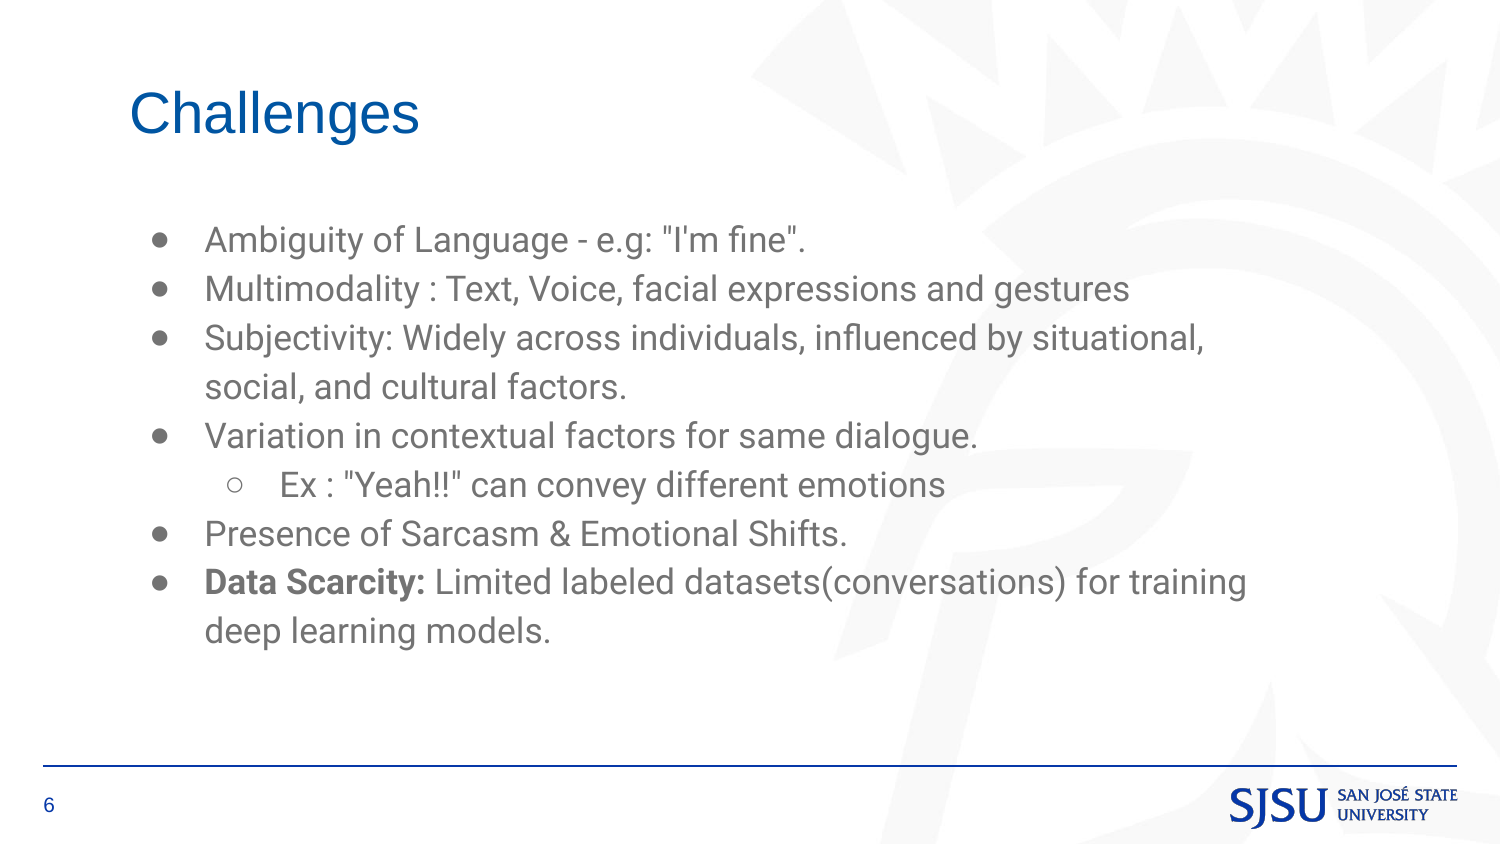

Challenges
Ambiguity of Language - e.g: "I'm fine".
Multimodality : Text, Voice, facial expressions and gestures
Subjectivity: Widely across individuals, influenced by situational, social, and cultural factors.
Variation in contextual factors for same dialogue.
Ex : "Yeah!!" can convey different emotions
Presence of Sarcasm & Emotional Shifts.
Data Scarcity: Limited labeled datasets(conversations) for training deep learning models.
6